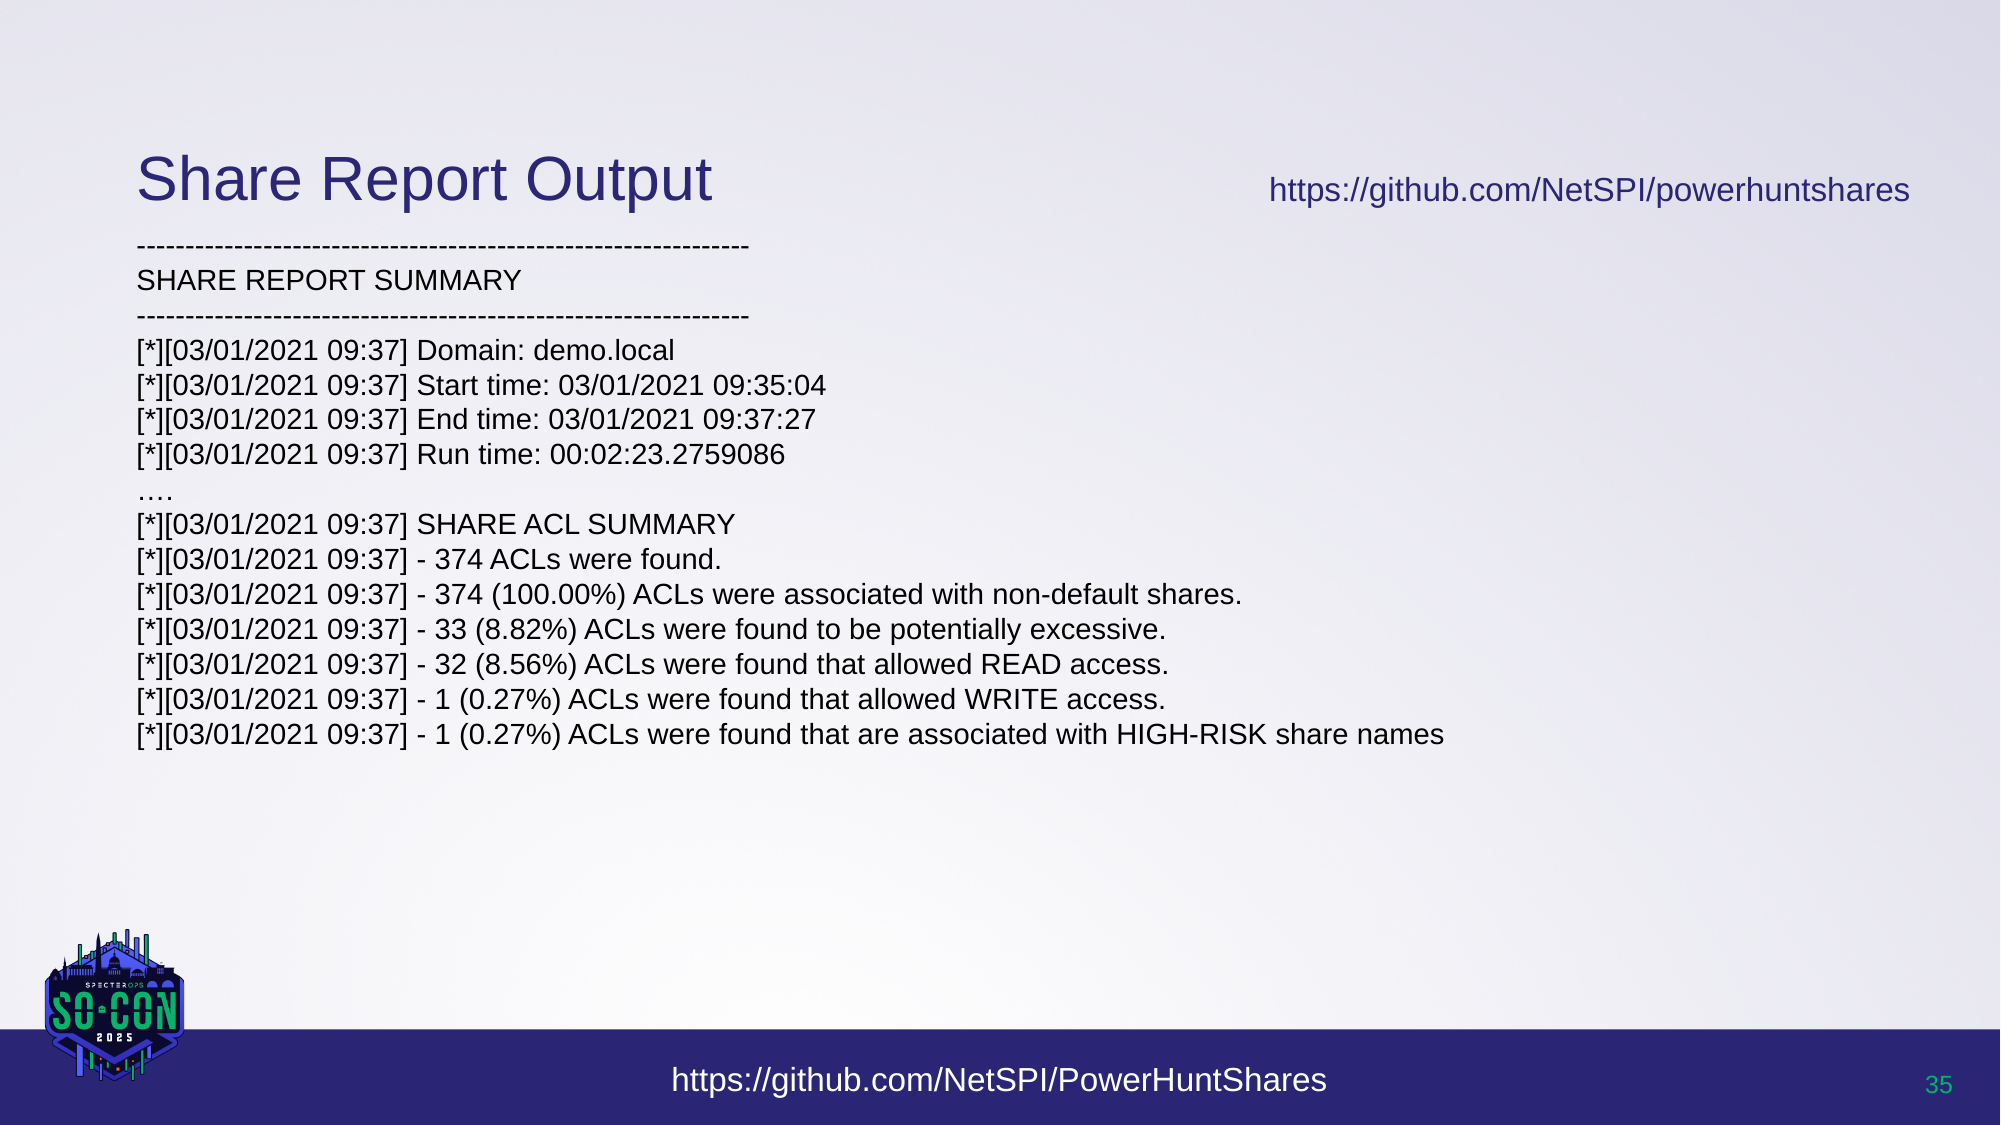

# Share Report Output
https://github.com/NetSPI/powerhuntshares
---------------------------------------------------------------
SHARE REPORT SUMMARY
---------------------------------------------------------------
[*][03/01/2021 09:37] Domain: demo.local
[*][03/01/2021 09:37] Start time: 03/01/2021 09:35:04
[*][03/01/2021 09:37] End time: 03/01/2021 09:37:27
[*][03/01/2021 09:37] Run time: 00:02:23.2759086
….
[*][03/01/2021 09:37] SHARE ACL SUMMARY
[*][03/01/2021 09:37] - 374 ACLs were found.
[*][03/01/2021 09:37] - 374 (100.00%) ACLs were associated with non-default shares.
[*][03/01/2021 09:37] - 33 (8.82%) ACLs were found to be potentially excessive.
[*][03/01/2021 09:37] - 32 (8.56%) ACLs were found that allowed READ access.
[*][03/01/2021 09:37] - 1 (0.27%) ACLs were found that allowed WRITE access.
[*][03/01/2021 09:37] - 1 (0.27%) ACLs were found that are associated with HIGH-RISK share names
https://github.com/NetSPI/PowerHuntShares
35